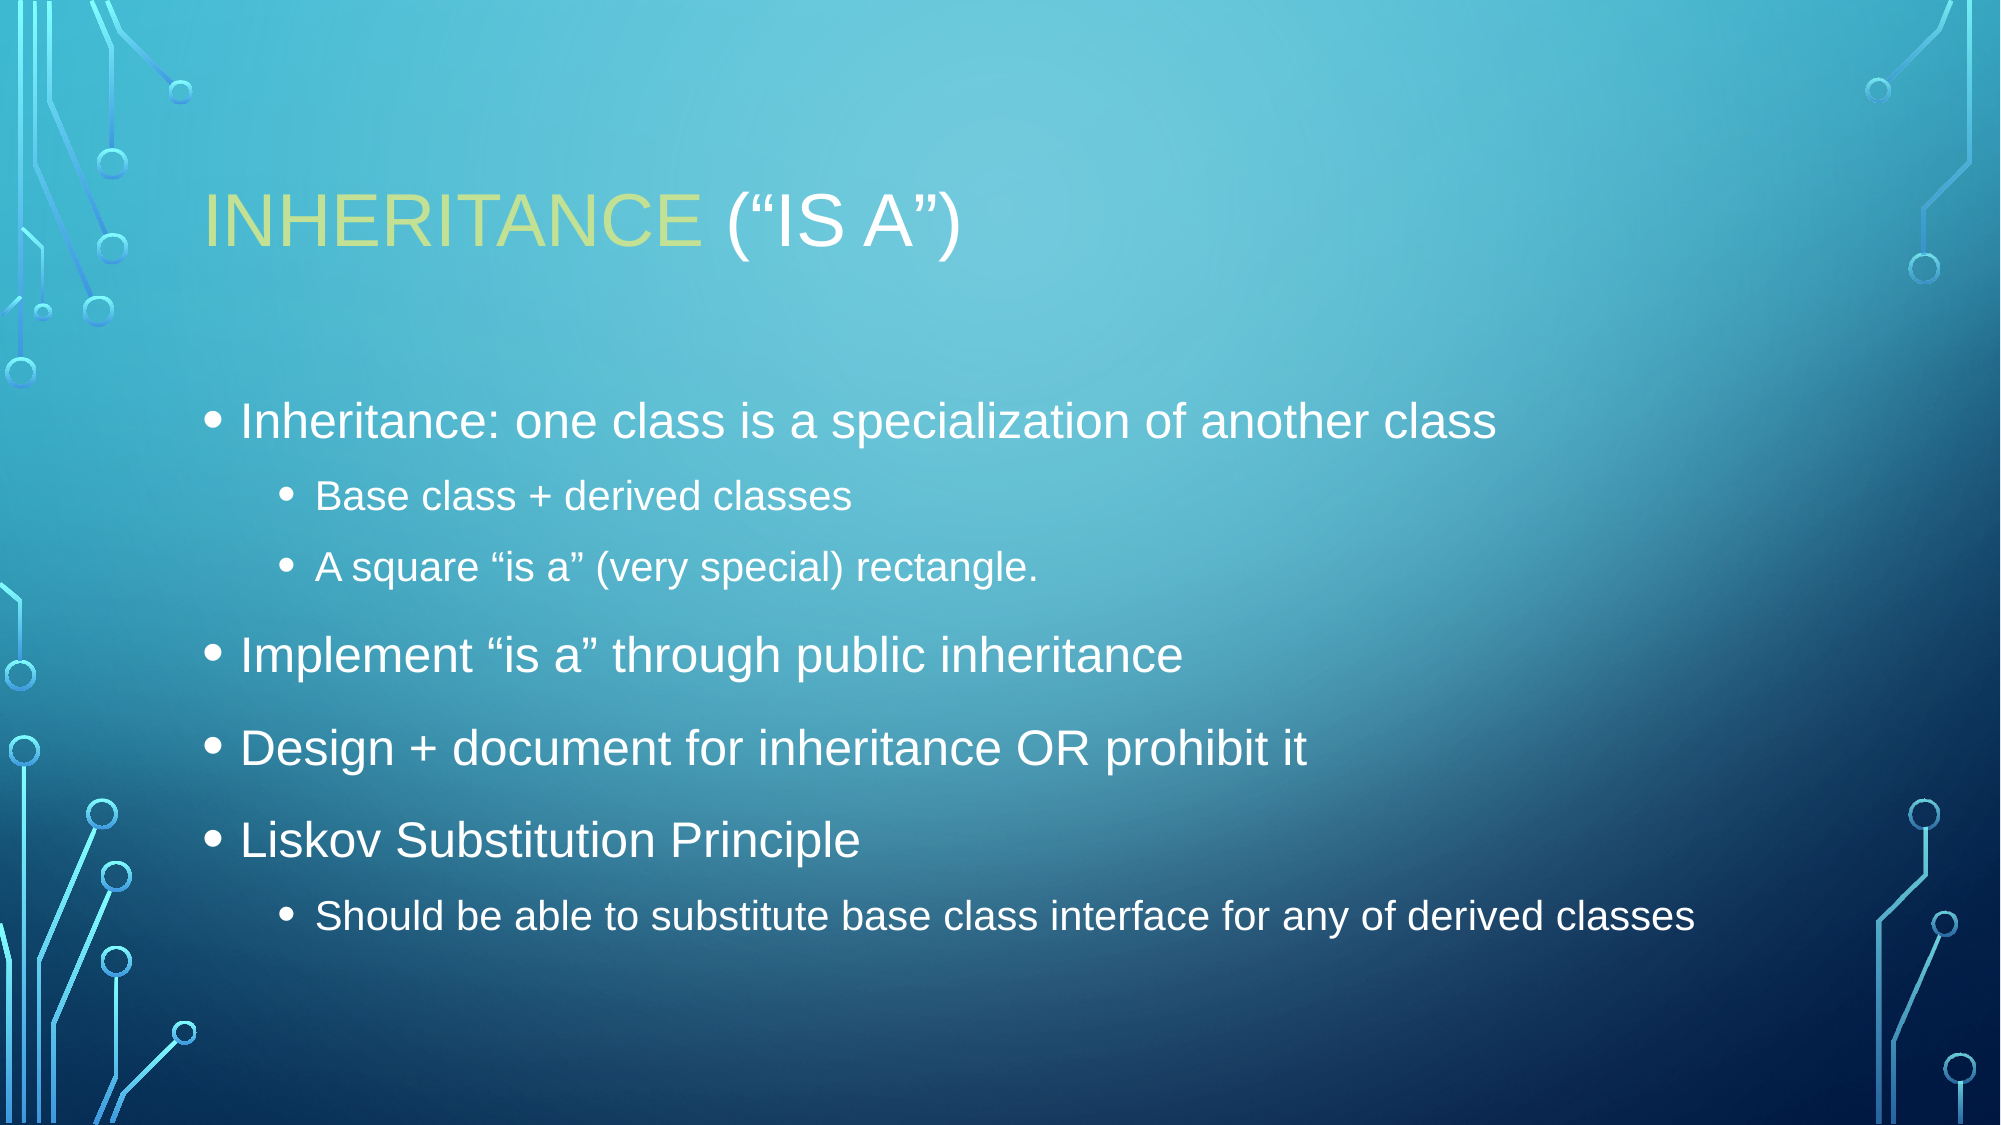

# Inheritance (“is a”)
Inheritance: one class is a specialization of another class
Base class + derived classes
A square “is a” (very special) rectangle.
Implement “is a” through public inheritance
Design + document for inheritance OR prohibit it
Liskov Substitution Principle
Should be able to substitute base class interface for any of derived classes